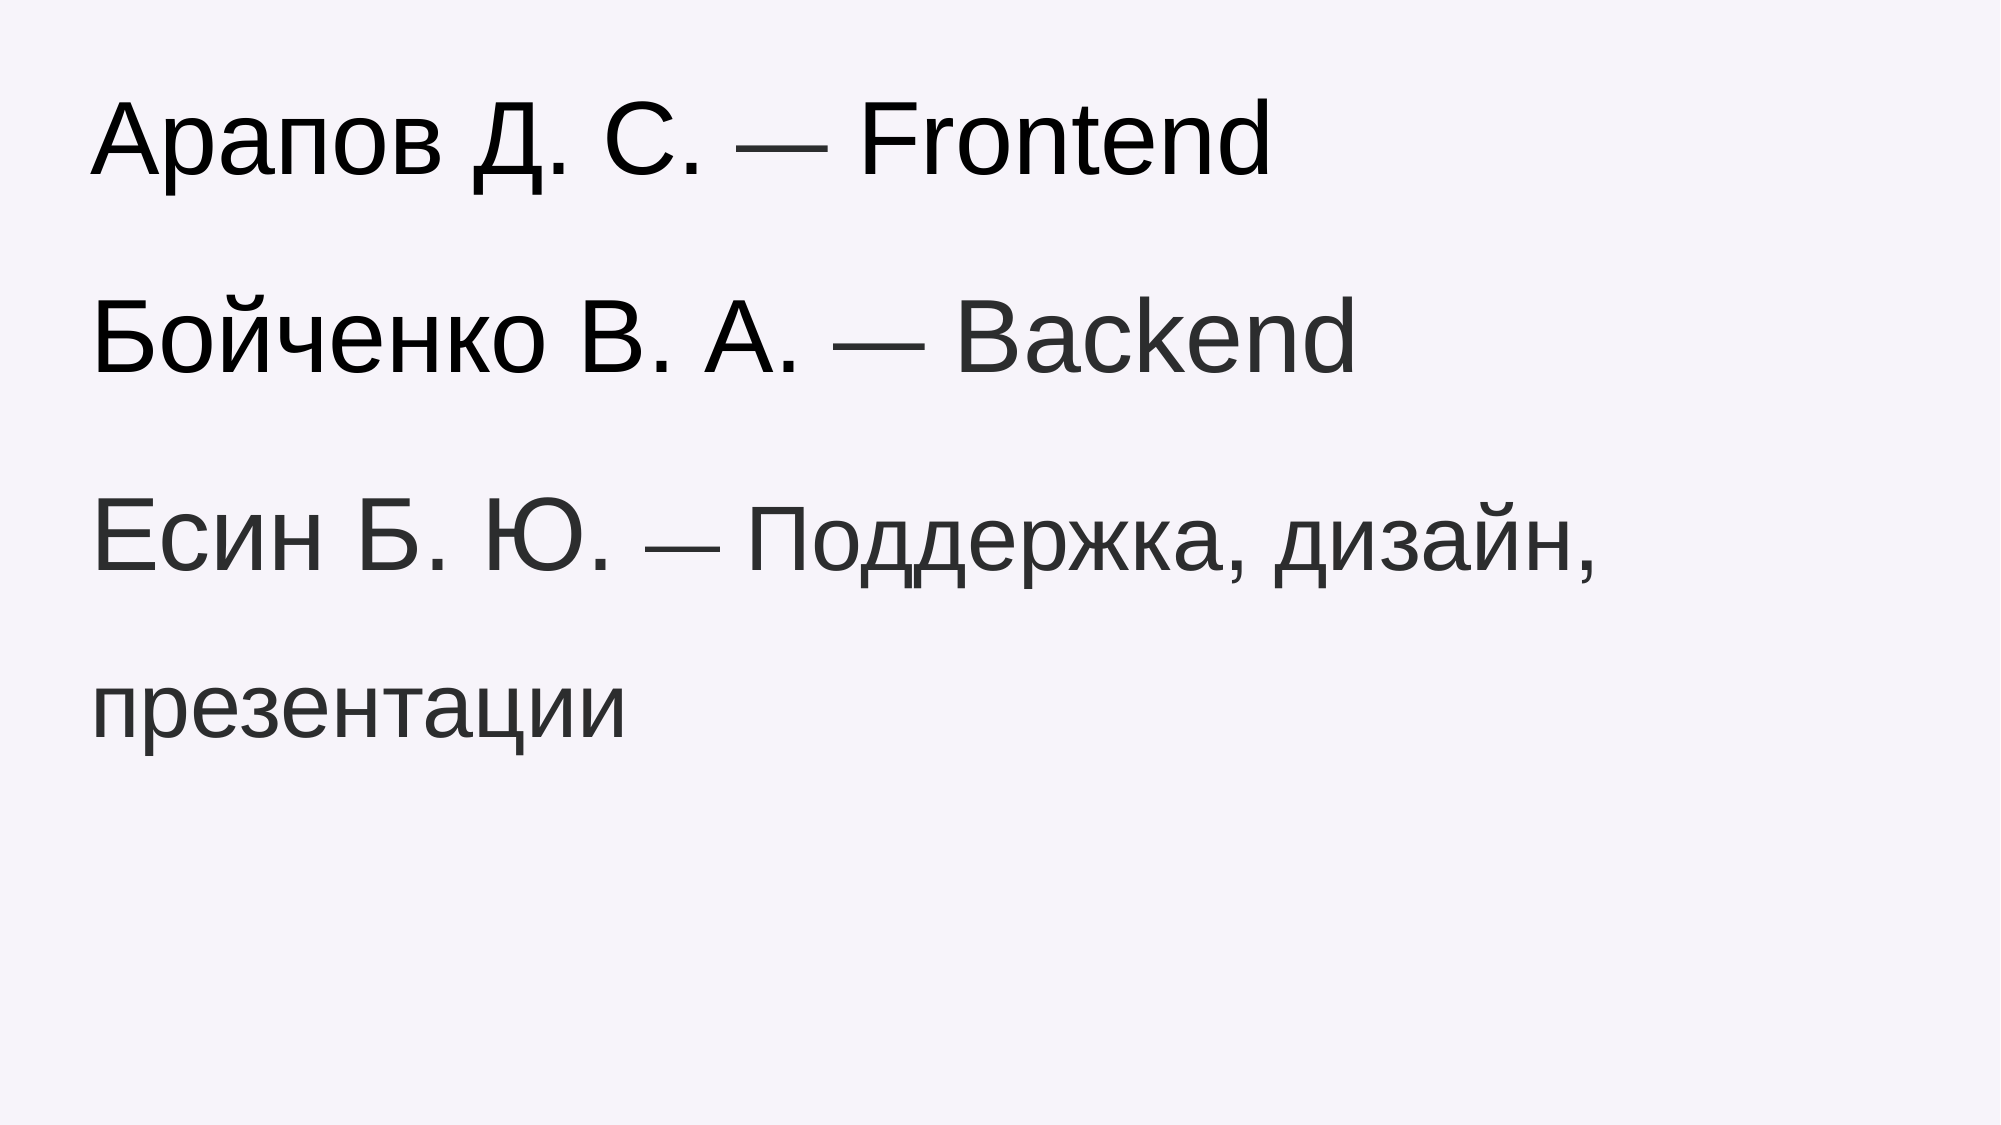

Арапов Д. С. — Frontend
Бойченко В. А. — Backend
Есин Б. Ю. — Поддержка, дизайн, презентации